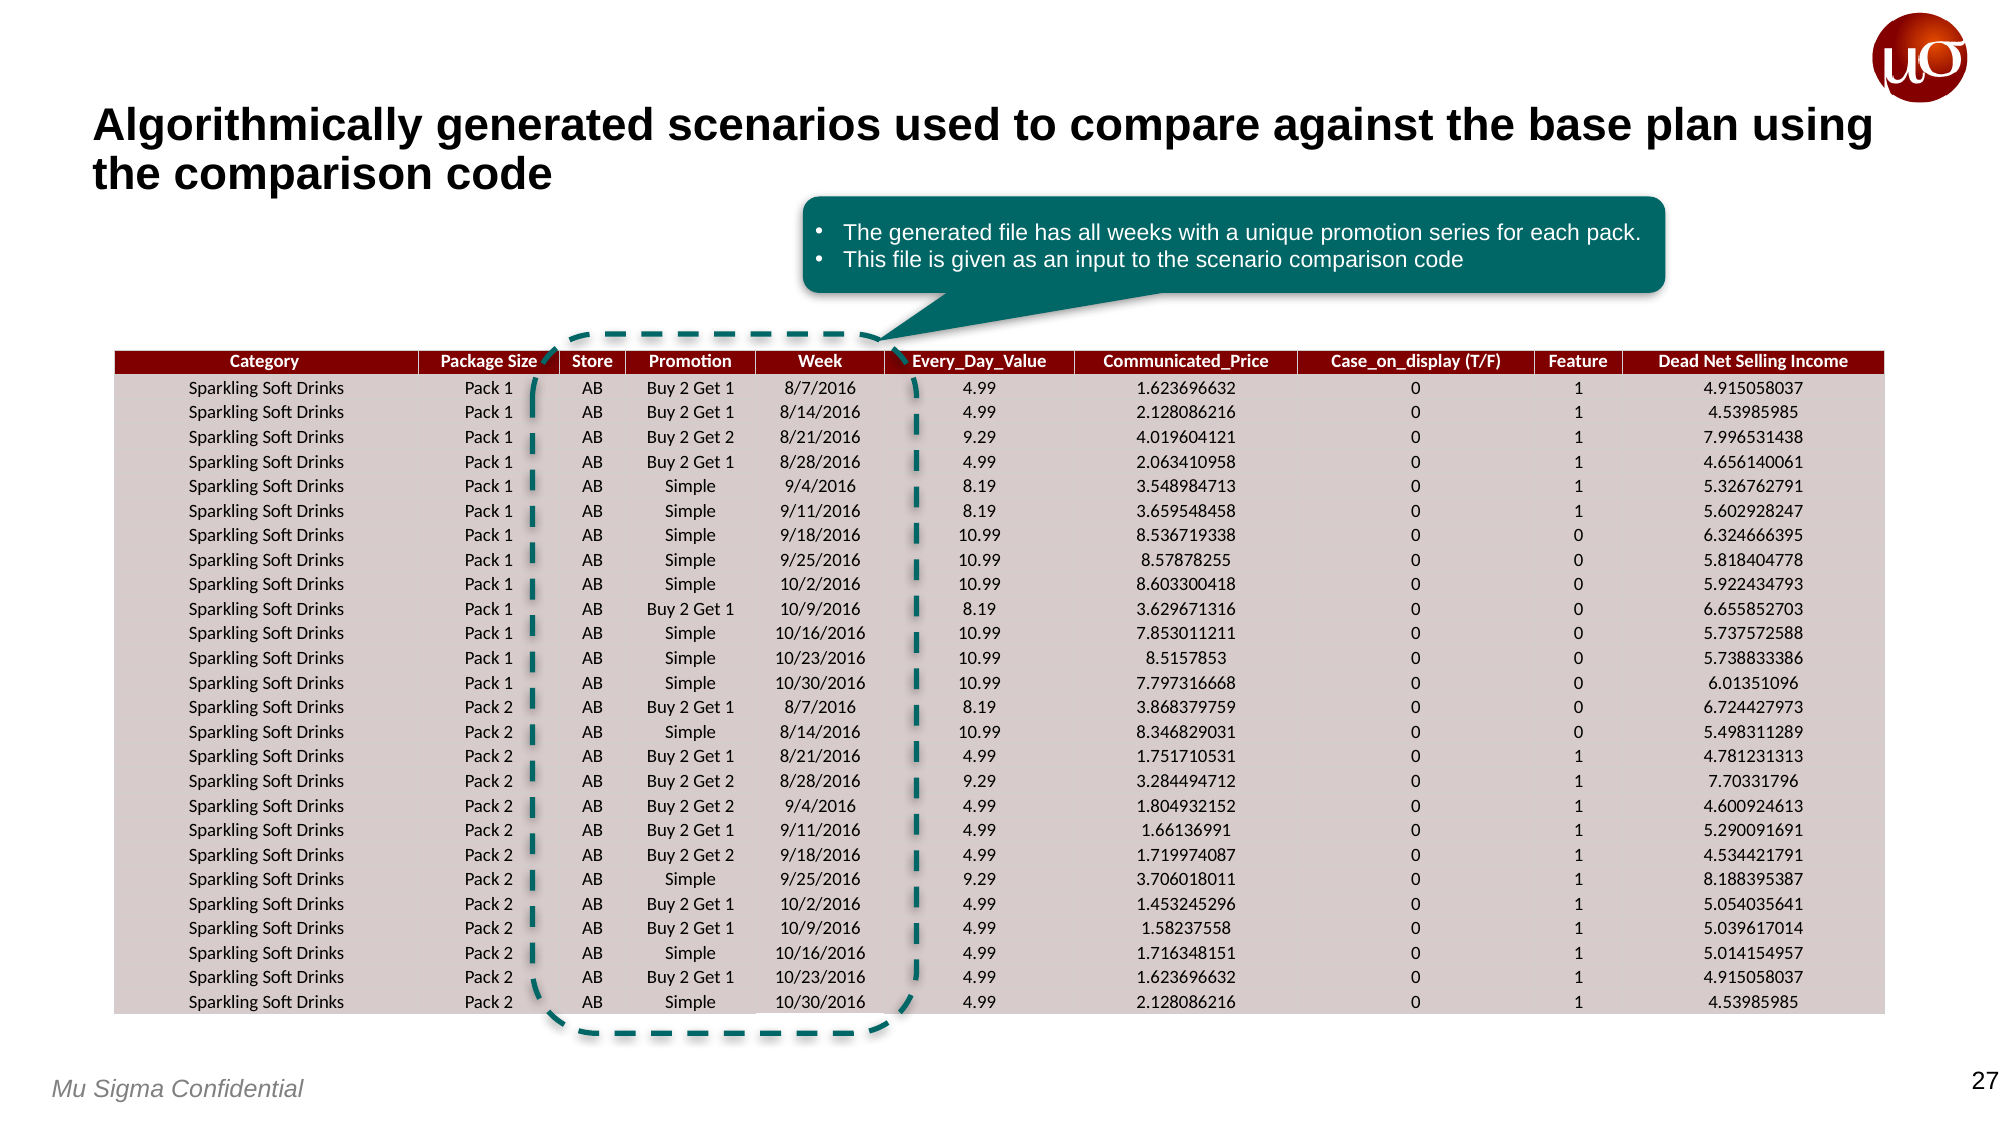

# Algorithmically generated scenarios used to compare against the base plan using the comparison code

The generated file has all weeks with a unique promotion series for each pack.
This file is given as an input to the scenario comparison code

| Category | Package Size | Store | Promotion | Week | Every\_Day\_Value | Communicated\_Price | Case\_on\_display (T/F) | Feature | Dead Net Selling Income |
| --- | --- | --- | --- | --- | --- | --- | --- | --- | --- |
| Sparkling Soft Drinks | Pack 1 | AB | Buy 2 Get 1 | 8/7/2016 | 4.99 | 1.623696632 | 0 | 1 | 4.915058037 |
| Sparkling Soft Drinks | Pack 1 | AB | Buy 2 Get 1 | 8/14/2016 | 4.99 | 2.128086216 | 0 | 1 | 4.53985985 |
| Sparkling Soft Drinks | Pack 1 | AB | Buy 2 Get 2 | 8/21/2016 | 9.29 | 4.019604121 | 0 | 1 | 7.996531438 |
| Sparkling Soft Drinks | Pack 1 | AB | Buy 2 Get 1 | 8/28/2016 | 4.99 | 2.063410958 | 0 | 1 | 4.656140061 |
| Sparkling Soft Drinks | Pack 1 | AB | Simple | 9/4/2016 | 8.19 | 3.548984713 | 0 | 1 | 5.326762791 |
| Sparkling Soft Drinks | Pack 1 | AB | Simple | 9/11/2016 | 8.19 | 3.659548458 | 0 | 1 | 5.602928247 |
| Sparkling Soft Drinks | Pack 1 | AB | Simple | 9/18/2016 | 10.99 | 8.536719338 | 0 | 0 | 6.324666395 |
| Sparkling Soft Drinks | Pack 1 | AB | Simple | 9/25/2016 | 10.99 | 8.57878255 | 0 | 0 | 5.818404778 |
| Sparkling Soft Drinks | Pack 1 | AB | Simple | 10/2/2016 | 10.99 | 8.603300418 | 0 | 0 | 5.922434793 |
| Sparkling Soft Drinks | Pack 1 | AB | Buy 2 Get 1 | 10/9/2016 | 8.19 | 3.629671316 | 0 | 0 | 6.655852703 |
| Sparkling Soft Drinks | Pack 1 | AB | Simple | 10/16/2016 | 10.99 | 7.853011211 | 0 | 0 | 5.737572588 |
| Sparkling Soft Drinks | Pack 1 | AB | Simple | 10/23/2016 | 10.99 | 8.5157853 | 0 | 0 | 5.738833386 |
| Sparkling Soft Drinks | Pack 1 | AB | Simple | 10/30/2016 | 10.99 | 7.797316668 | 0 | 0 | 6.01351096 |
| Sparkling Soft Drinks | Pack 2 | AB | Buy 2 Get 1 | 8/7/2016 | 8.19 | 3.868379759 | 0 | 0 | 6.724427973 |
| Sparkling Soft Drinks | Pack 2 | AB | Simple | 8/14/2016 | 10.99 | 8.346829031 | 0 | 0 | 5.498311289 |
| Sparkling Soft Drinks | Pack 2 | AB | Buy 2 Get 1 | 8/21/2016 | 4.99 | 1.751710531 | 0 | 1 | 4.781231313 |
| Sparkling Soft Drinks | Pack 2 | AB | Buy 2 Get 2 | 8/28/2016 | 9.29 | 3.284494712 | 0 | 1 | 7.70331796 |
| Sparkling Soft Drinks | Pack 2 | AB | Buy 2 Get 2 | 9/4/2016 | 4.99 | 1.804932152 | 0 | 1 | 4.600924613 |
| Sparkling Soft Drinks | Pack 2 | AB | Buy 2 Get 1 | 9/11/2016 | 4.99 | 1.66136991 | 0 | 1 | 5.290091691 |
| Sparkling Soft Drinks | Pack 2 | AB | Buy 2 Get 2 | 9/18/2016 | 4.99 | 1.719974087 | 0 | 1 | 4.534421791 |
| Sparkling Soft Drinks | Pack 2 | AB | Simple | 9/25/2016 | 9.29 | 3.706018011 | 0 | 1 | 8.188395387 |
| Sparkling Soft Drinks | Pack 2 | AB | Buy 2 Get 1 | 10/2/2016 | 4.99 | 1.453245296 | 0 | 1 | 5.054035641 |
| Sparkling Soft Drinks | Pack 2 | AB | Buy 2 Get 1 | 10/9/2016 | 4.99 | 1.58237558 | 0 | 1 | 5.039617014 |
| Sparkling Soft Drinks | Pack 2 | AB | Simple | 10/16/2016 | 4.99 | 1.716348151 | 0 | 1 | 5.014154957 |
| Sparkling Soft Drinks | Pack 2 | AB | Buy 2 Get 1 | 10/23/2016 | 4.99 | 1.623696632 | 0 | 1 | 4.915058037 |
| Sparkling Soft Drinks | Pack 2 | AB | Simple | 10/30/2016 | 4.99 | 2.128086216 | 0 | 1 | 4.53985985 |